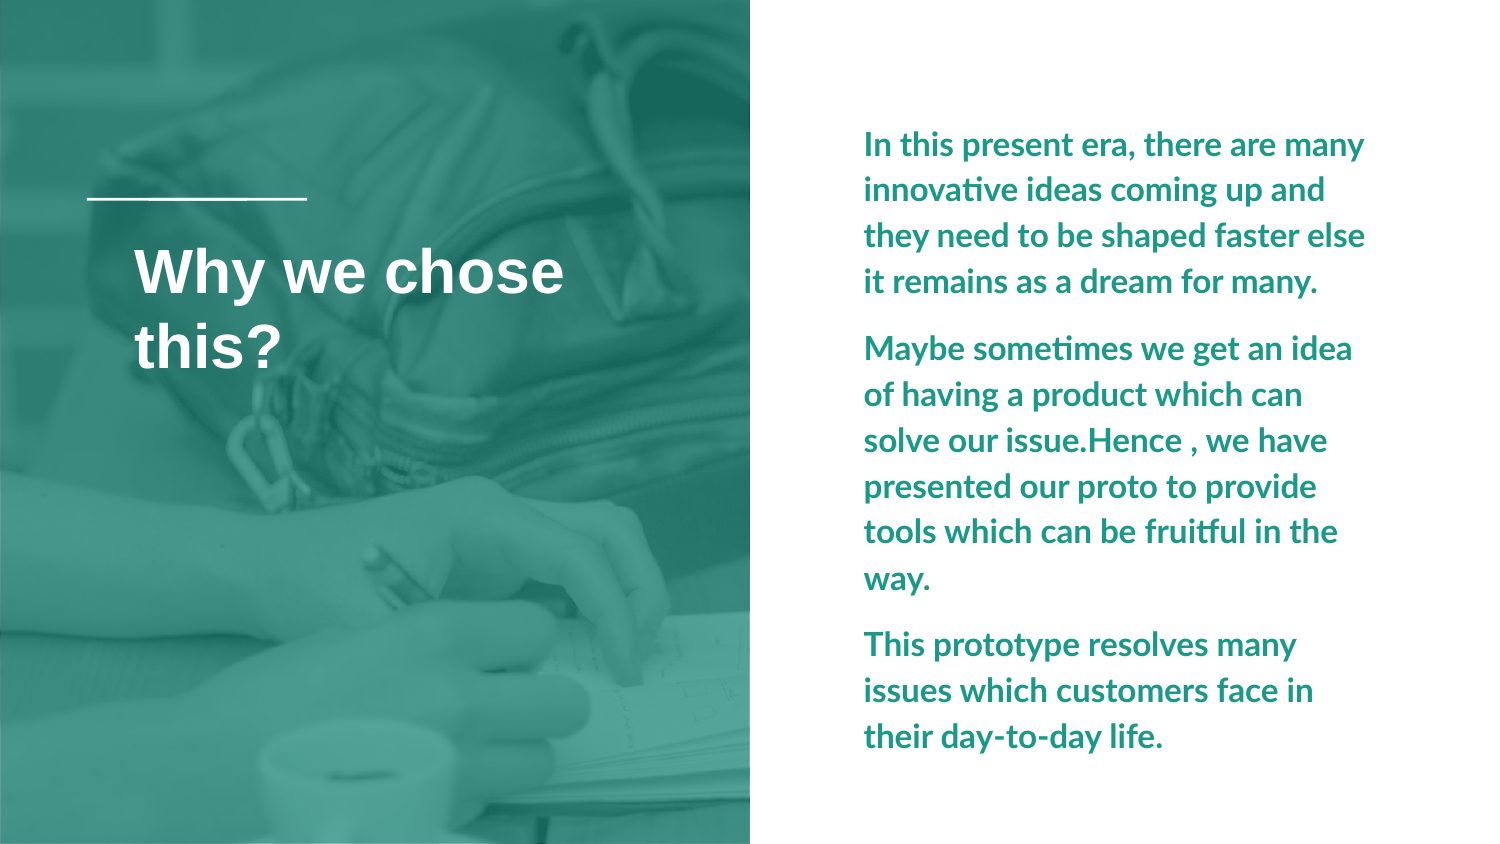

In this present era, there are many innovative ideas coming up and they need to be shaped faster else it remains as a dream for many.
Maybe sometimes we get an idea of having a product which can solve our issue.Hence , we have presented our proto to provide tools which can be fruitful in the way.
This prototype resolves many issues which customers face in their day-to-day life.
# Why we chose this?